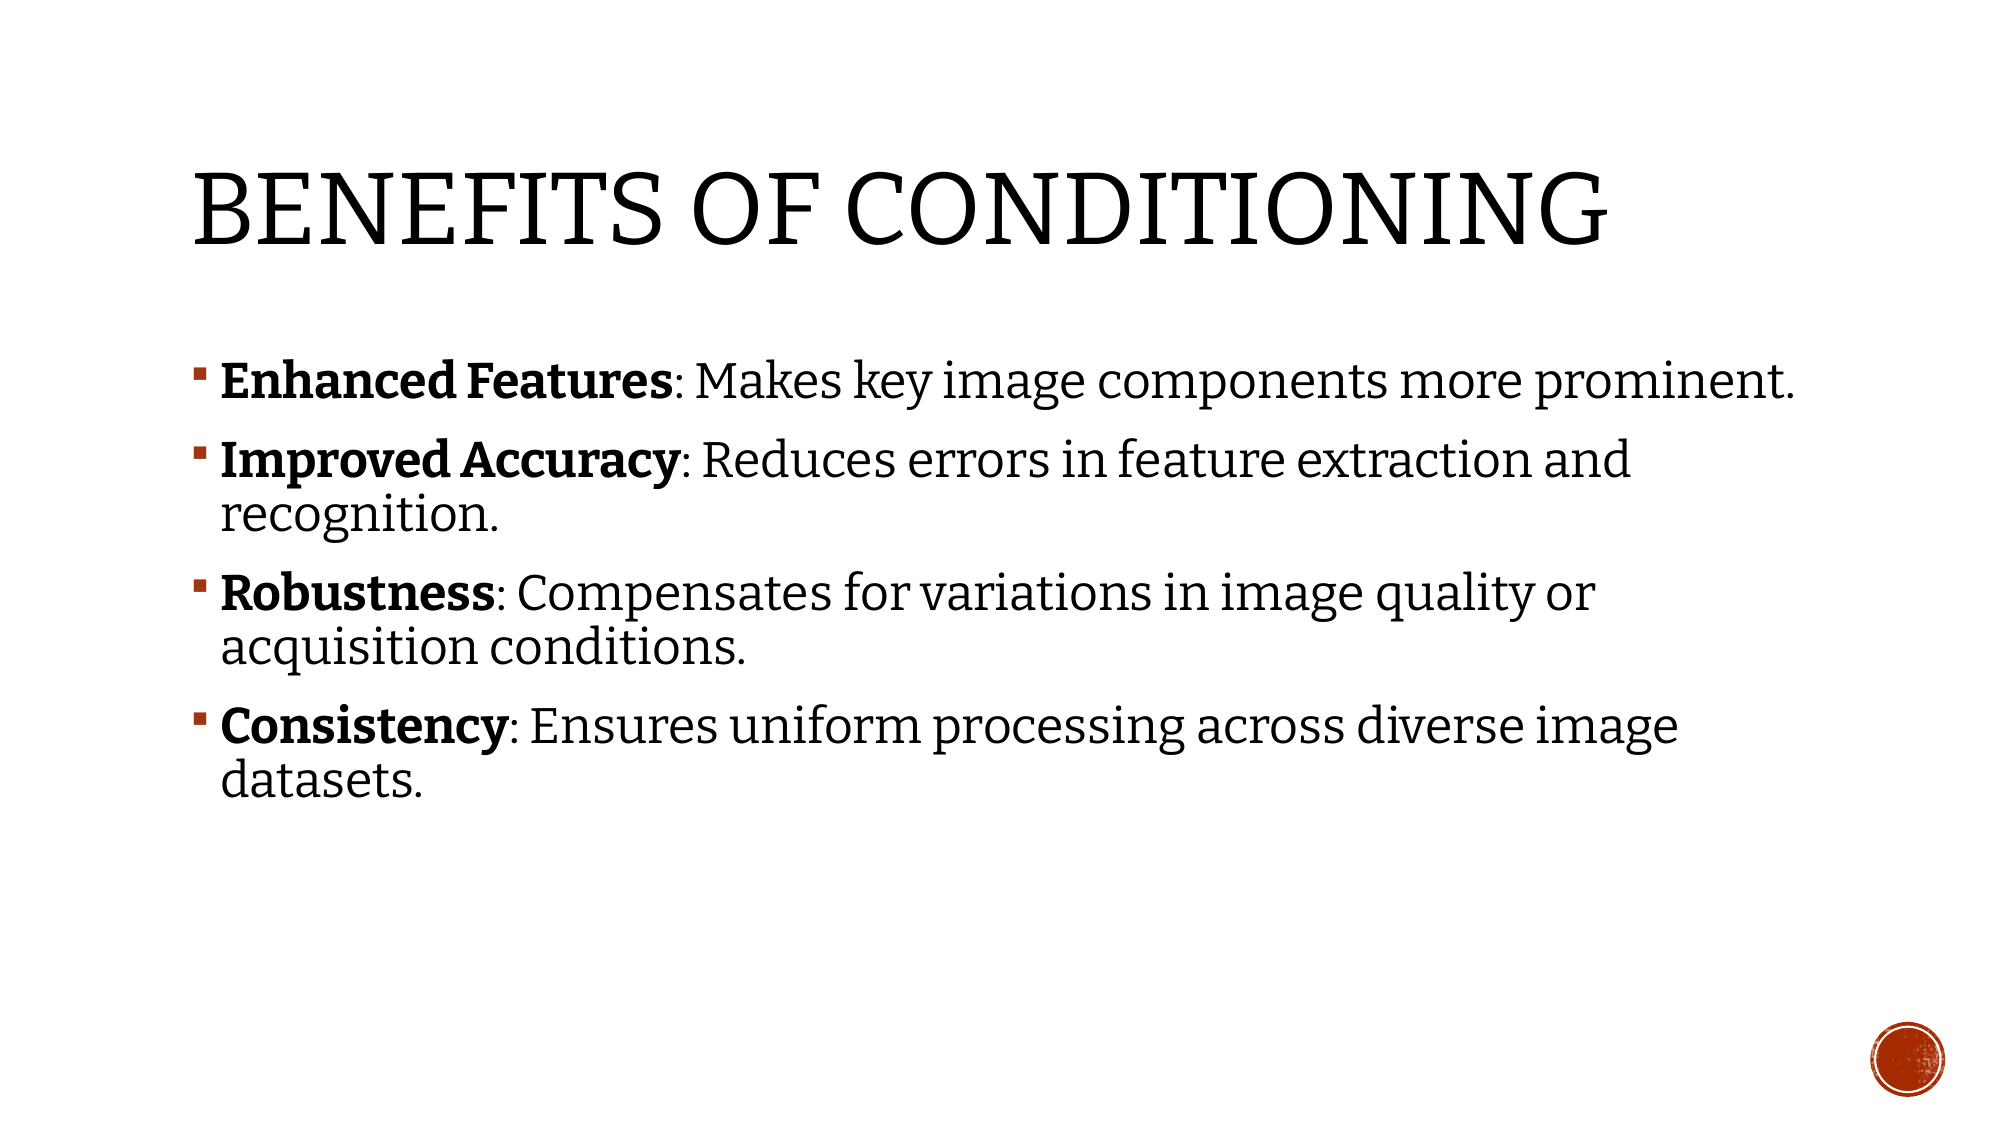

# Benefits of Conditioning
Enhanced Features: Makes key image components more prominent.
Improved Accuracy: Reduces errors in feature extraction and recognition.
Robustness: Compensates for variations in image quality or acquisition conditions.
Consistency: Ensures uniform processing across diverse image datasets.